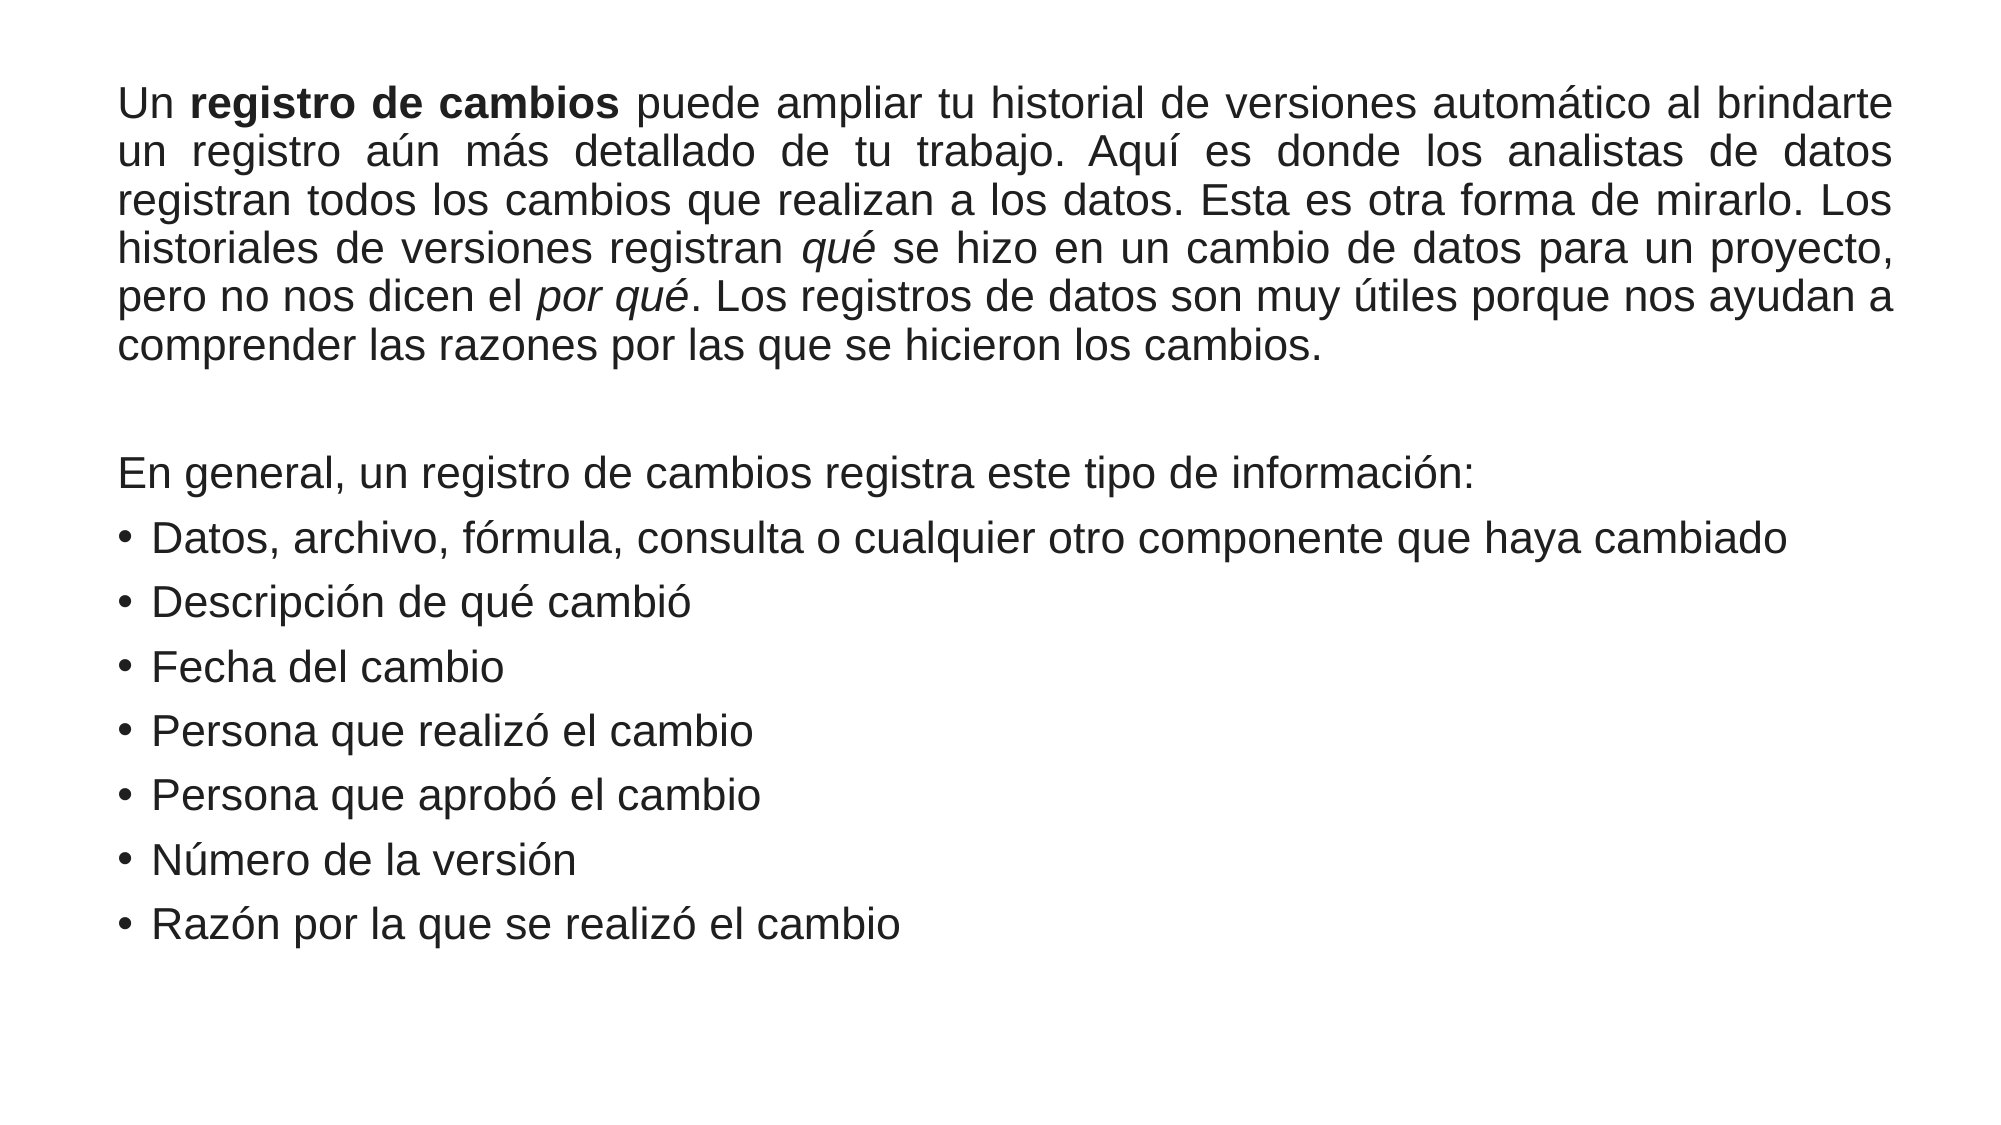

Un registro de cambios puede ampliar tu historial de versiones automático al brindarte un registro aún más detallado de tu trabajo. Aquí es donde los analistas de datos registran todos los cambios que realizan a los datos. Esta es otra forma de mirarlo. Los historiales de versiones registran qué se hizo en un cambio de datos para un proyecto, pero no nos dicen el por qué. Los registros de datos son muy útiles porque nos ayudan a comprender las razones por las que se hicieron los cambios.

En general, un registro de cambios registra este tipo de información:
Datos, archivo, fórmula, consulta o cualquier otro componente que haya cambiado
Descripción de qué cambió
Fecha del cambio
Persona que realizó el cambio
Persona que aprobó el cambio
Número de la versión
Razón por la que se realizó el cambio